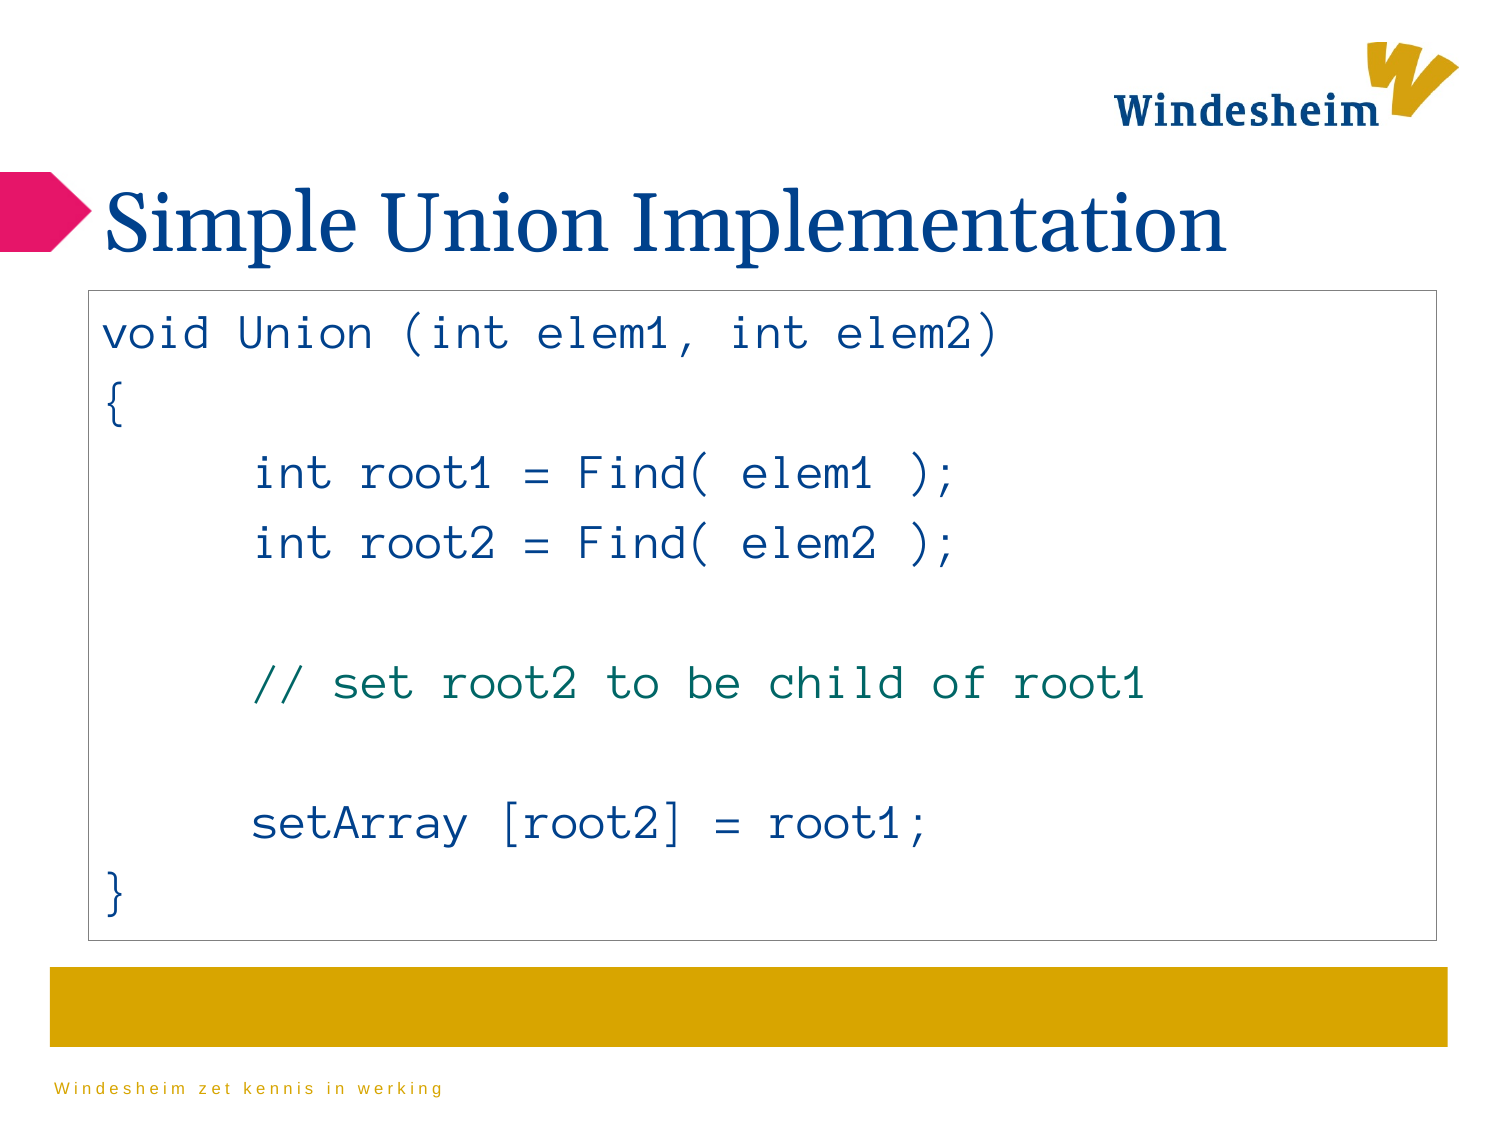

# Simple Union Implementation
void Union (int elem1, int elem2)
{
	int root1 = Find( elem1 );
	int root2 = Find( elem2 );

	// set root2 to be child of root1

	setArray [root2] = root1;
}